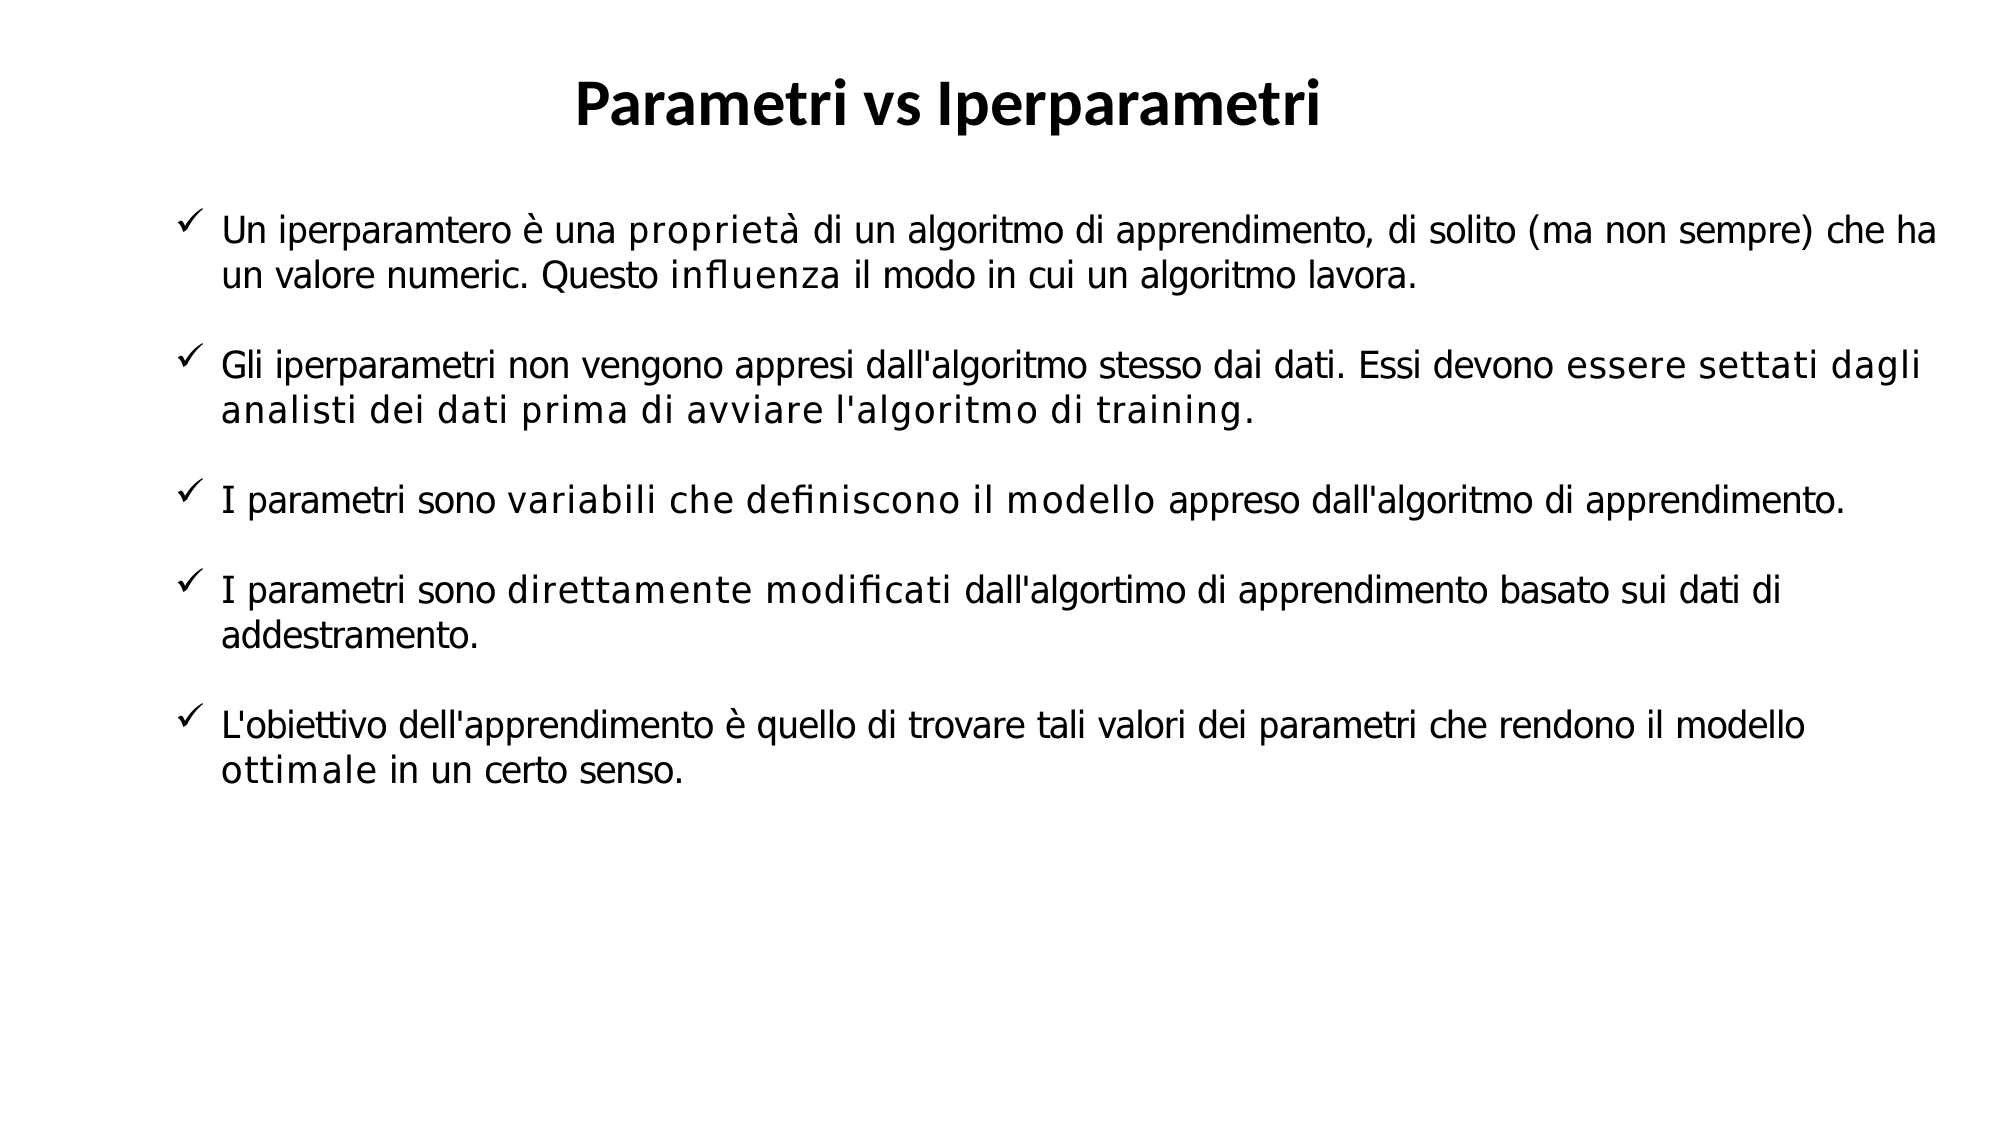

Parametri vs Iperparametri
Un iperparamtero è una proprietà di un algoritmo di apprendimento, di solito (ma non sempre) che ha un valore numeric. Questo influenza il modo in cui un algoritmo lavora.

Gli iperparametri non vengono appresi dall'algoritmo stesso dai dati. Essi devono essere settati dagli analisti dei dati prima di avviare l'algoritmo di training.

I parametri sono variabili che definiscono il modello appreso dall'algoritmo di apprendimento.

I parametri sono direttamente modificati dall'algortimo di apprendimento basato sui dati di addestramento.

L'obiettivo dell'apprendimento è quello di trovare tali valori dei parametri che rendono il modello ottimale in un certo senso.